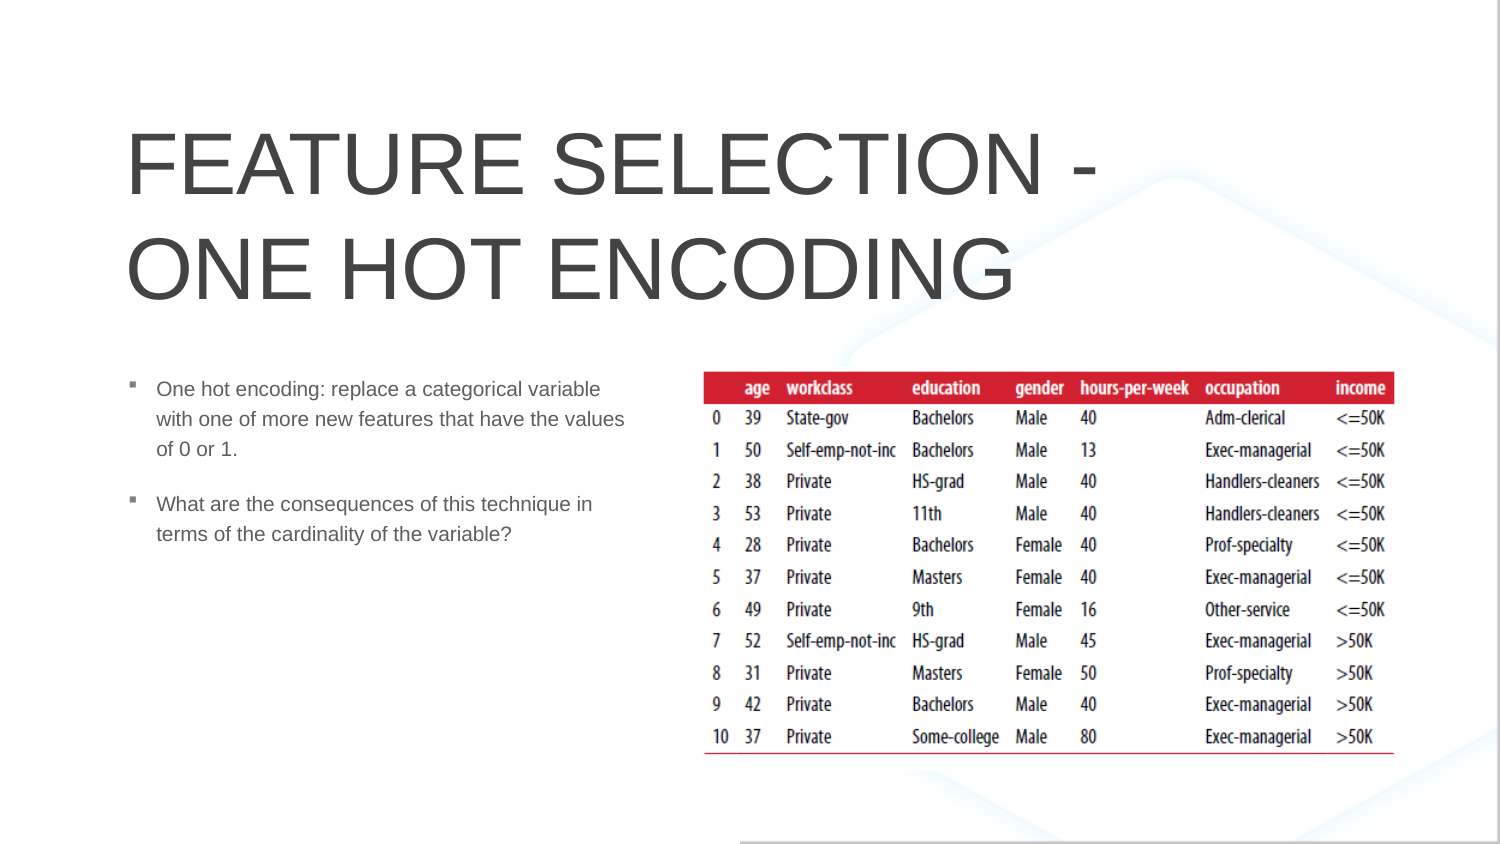

# FEATURE SELECTION - ONE HOT ENCODING
One hot encoding: replace a categorical variable with one of more new features that have the values of 0 or 1.
What are the consequences of this technique in terms of the cardinality of the variable?